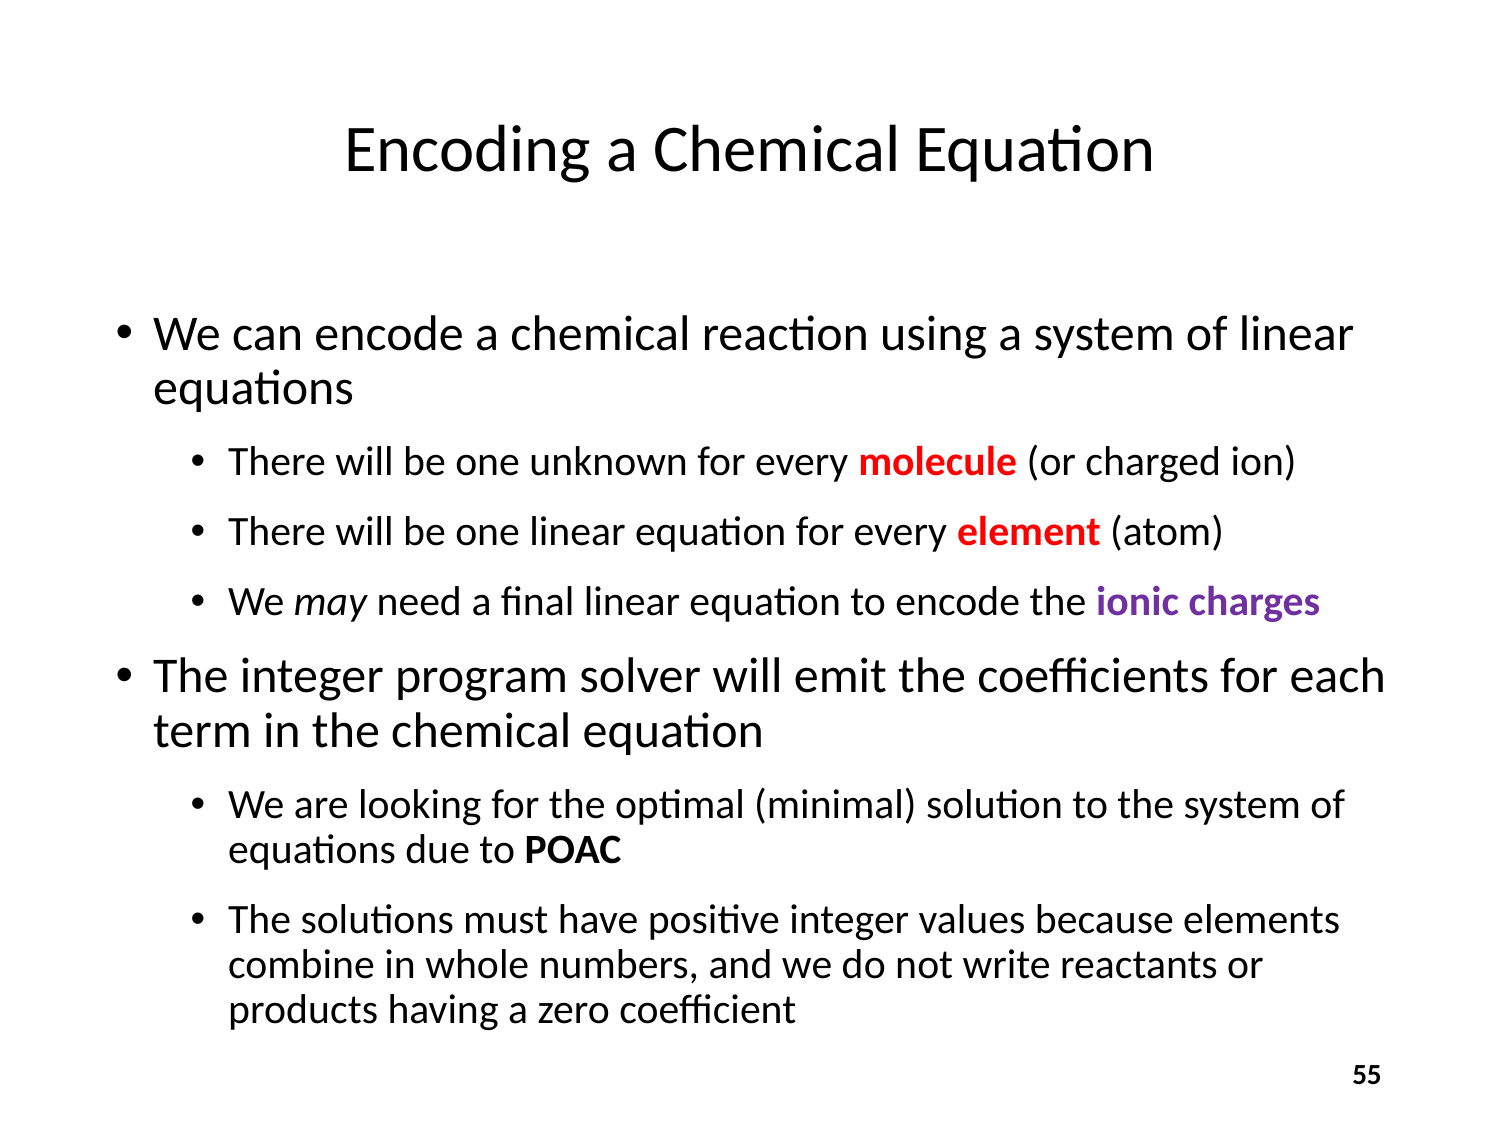

# Encoding a Chemical Equation
We can encode a chemical reaction using a system of linear equations
There will be one unknown for every molecule (or charged ion)
There will be one linear equation for every element (atom)
We may need a final linear equation to encode the ionic charges
The integer program solver will emit the coefficients for each term in the chemical equation
We are looking for the optimal (minimal) solution to the system of equations due to POAC
The solutions must have positive integer values because elements combine in whole numbers, and we do not write reactants or products having a zero coefficient
55